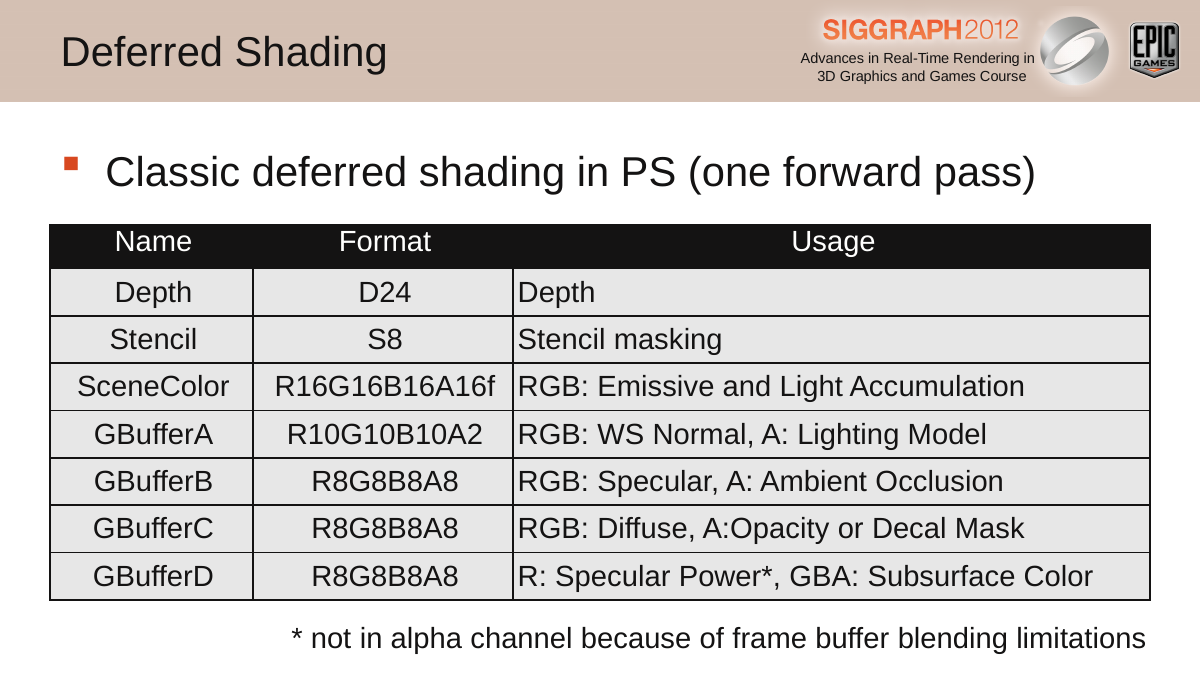

Deferred Shading
Classic deferred shading in PS (one forward pass)
| Name | Format | Usage |
| --- | --- | --- |
| Depth | D24 | Depth |
| Stencil | S8 | Stencil masking |
| SceneColor | R16G16B16A16f | RGB: Emissive and Light Accumulation |
| GBufferA | R10G10B10A2 | RGB: WS Normal, A: Lighting Model |
| GBufferB | R8G8B8A8 | RGB: Specular, A: Ambient Occlusion |
| GBufferC | R8G8B8A8 | RGB: Diffuse, A:Opacity or Decal Mask |
| GBufferD | R8G8B8A8 | R: Specular Power\*, GBA: Subsurface Color |
* not in alpha channel because of frame buffer blending limitations